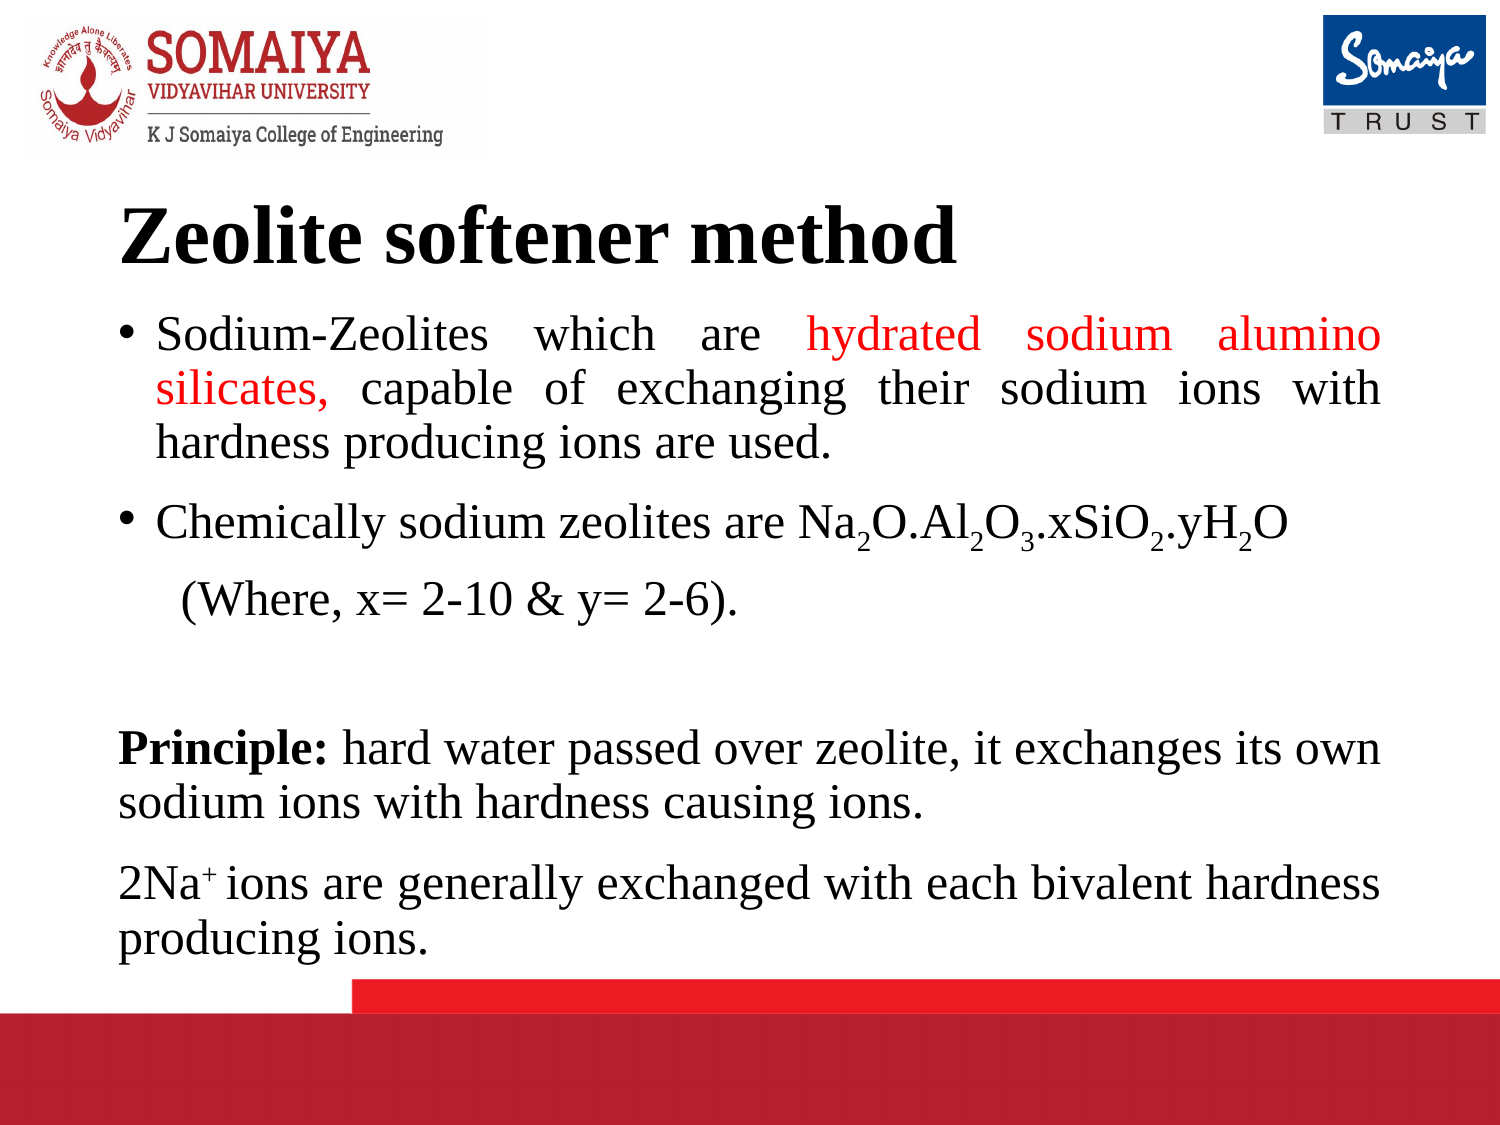

# Zeolite softener method
Sodium-Zeolites which are hydrated sodium alumino silicates, capable of exchanging their sodium ions with hardness producing ions are used.
Chemically sodium zeolites are Na2O.Al2O3.xSiO2.yH2O
     (Where, x= 2-10 & y= 2-6).

Principle: hard water passed over zeolite, it exchanges its own sodium ions with hardness causing ions.
2Na+ ions are generally exchanged with each bivalent hardness producing ions.